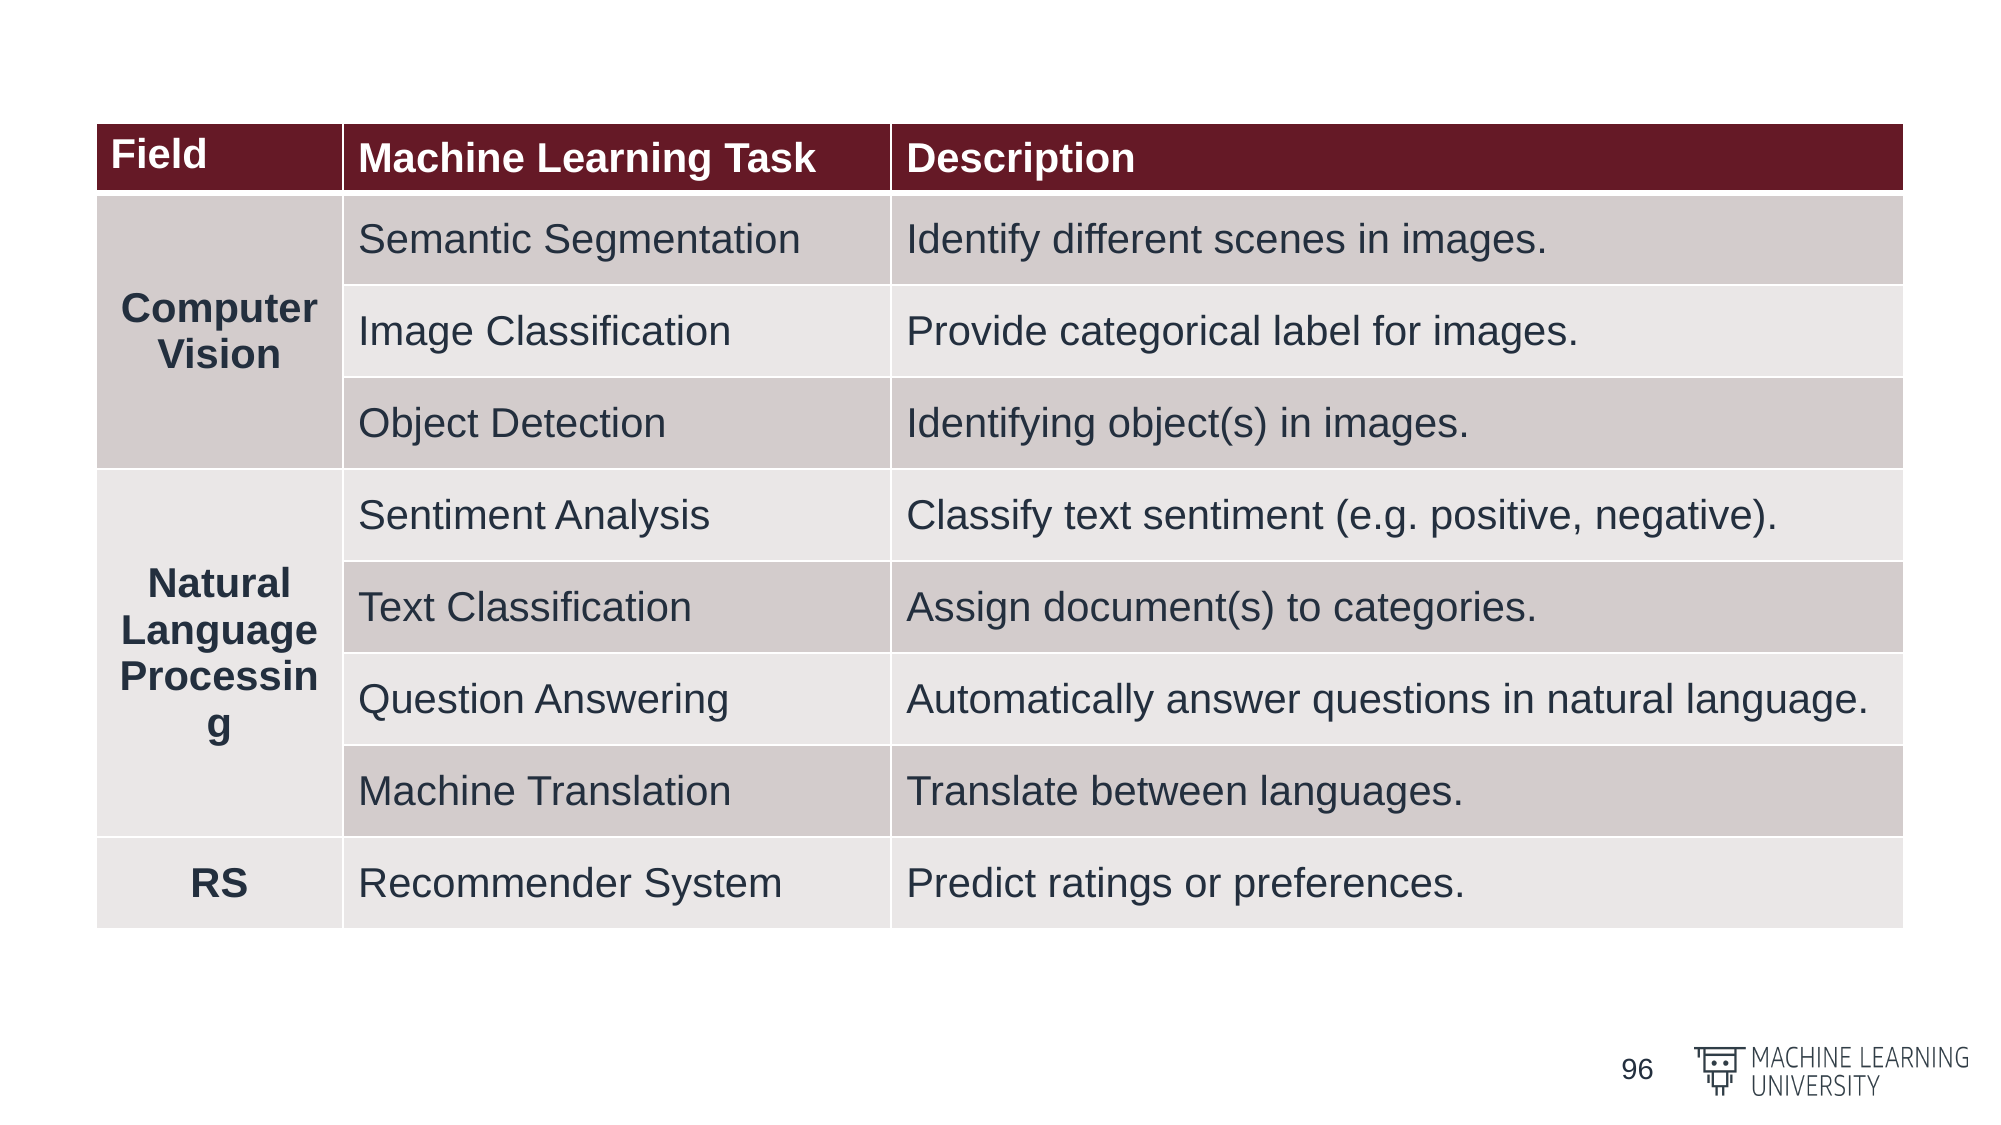

| Field | Machine Learning Task | Description |
| --- | --- | --- |
| Computer Vision | Semantic Segmentation | Identify different scenes in images. |
|  | Image Classification | Provide categorical label for images. |
|  | Object Detection | Identifying object(s) in images. |
| Natural Language Processing | Sentiment Analysis | Classify text sentiment (e.g. positive, negative). |
|  | Text Classification | Assign document(s) to categories. |
|  | Question Answering | Automatically answer questions in natural language. |
|  | Machine Translation | Translate between languages. |
| RS | Recommender System | Predict ratings or preferences. |

96